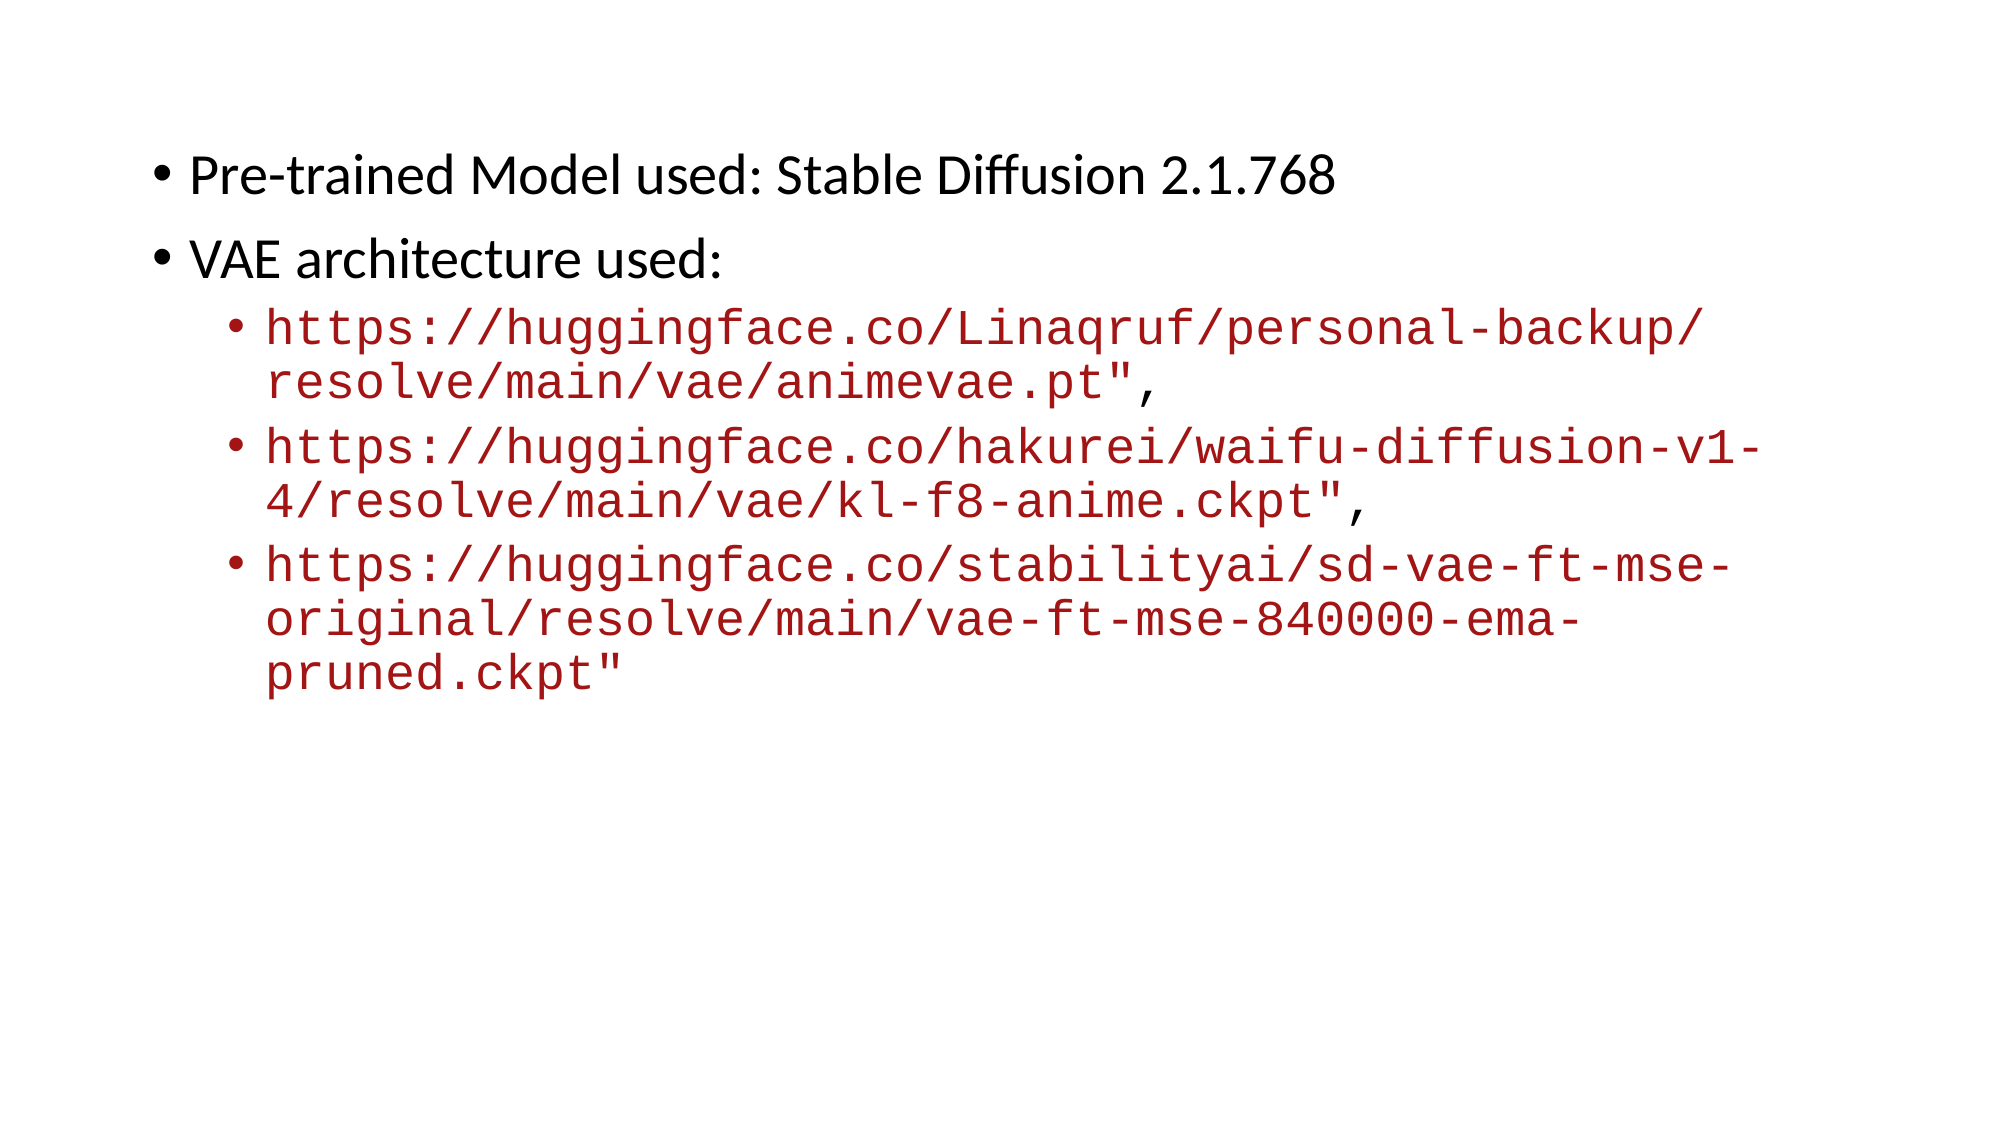

Pre-trained Model used: Stable Diffusion 2.1.768
VAE architecture used:
https://huggingface.co/Linaqruf/personal-backup/resolve/main/vae/animevae.pt",
https://huggingface.co/hakurei/waifu-diffusion-v1-4/resolve/main/vae/kl-f8-anime.ckpt",
https://huggingface.co/stabilityai/sd-vae-ft-mse-original/resolve/main/vae-ft-mse-840000-ema-pruned.ckpt"